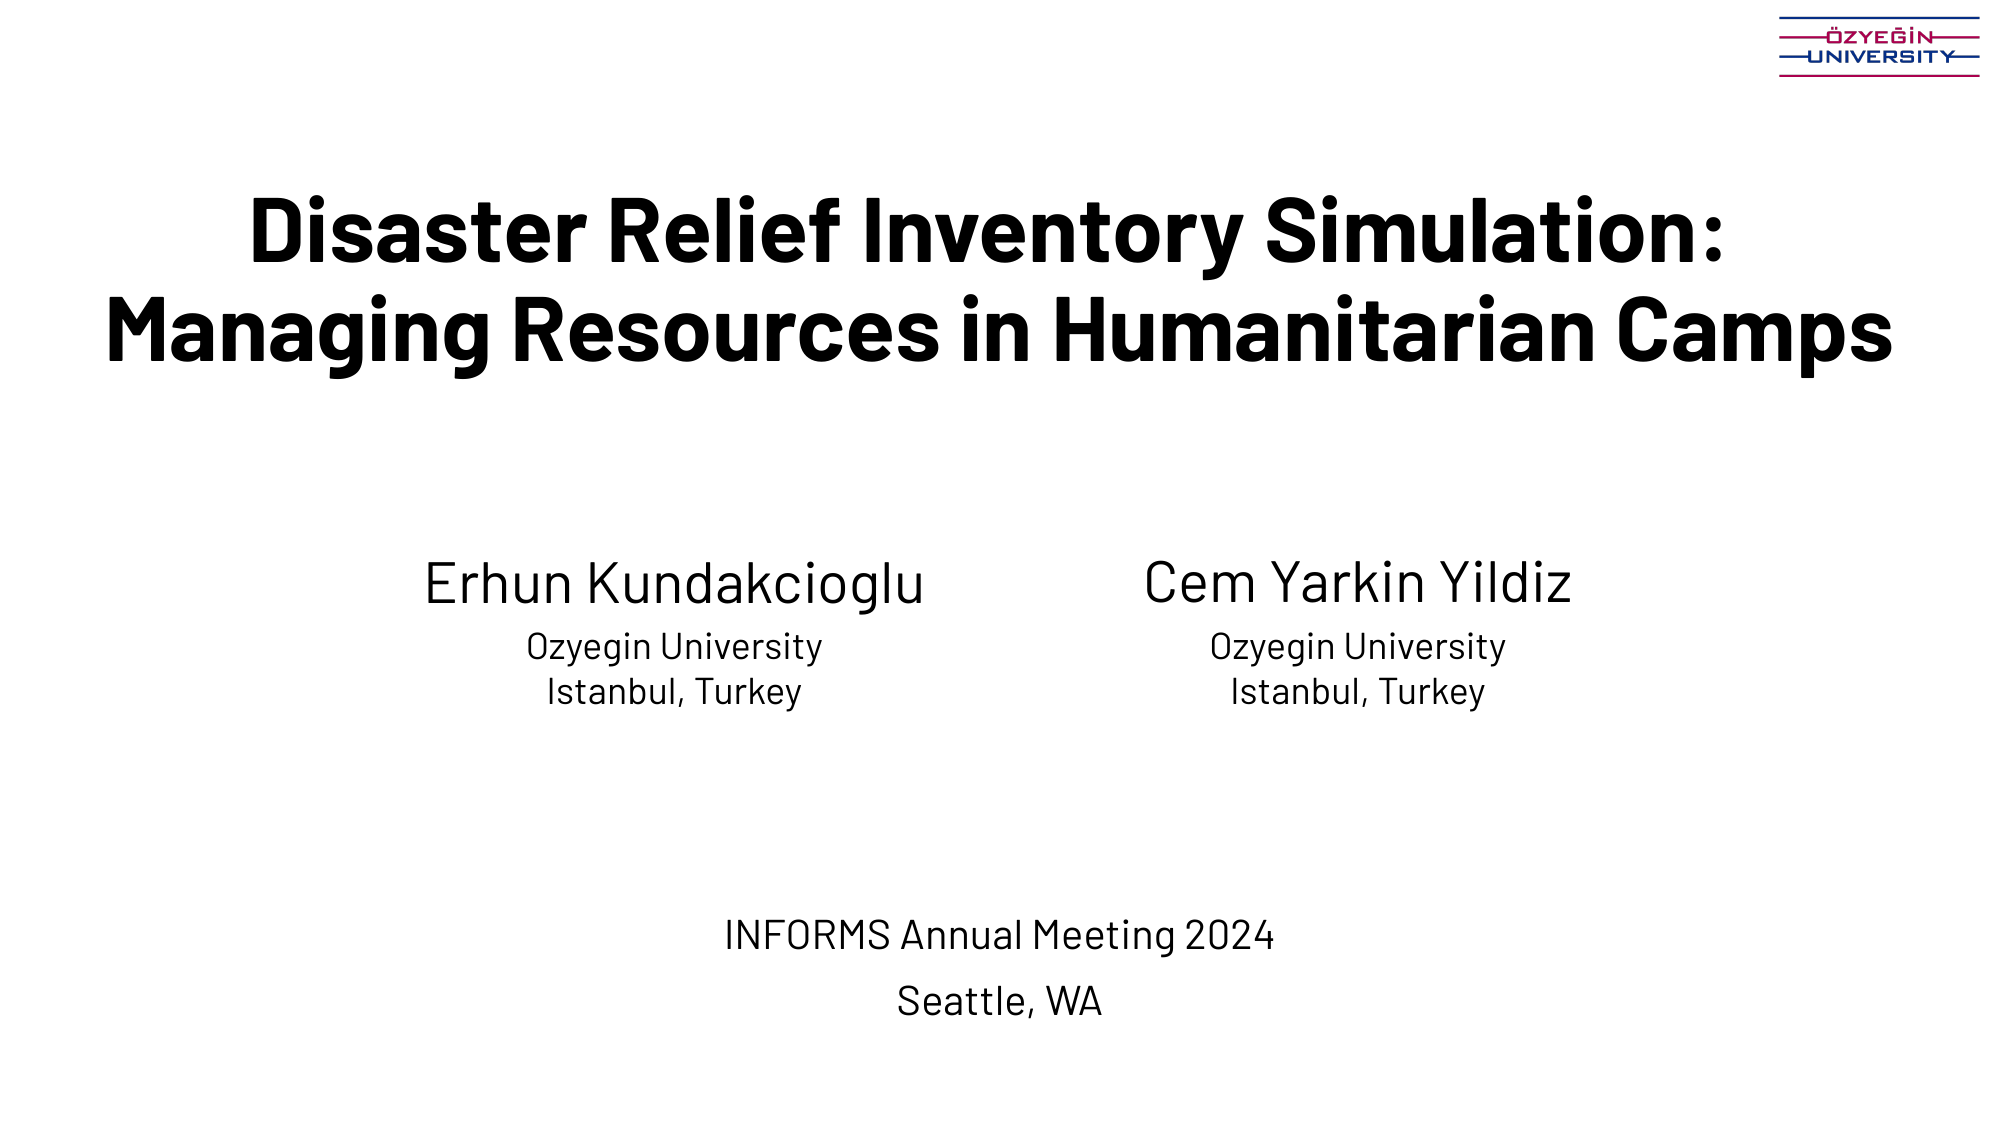

# Disaster Relief Inventory Simulation: Managing Resources in Humanitarian Camps
Cem Yarkin Yildiz

Erhun Kundakcioglu
Ozyegin University
Istanbul, Turkey
Ozyegin University
Istanbul, Turkey
INFORMS Annual Meeting 2024
Seattle, WA